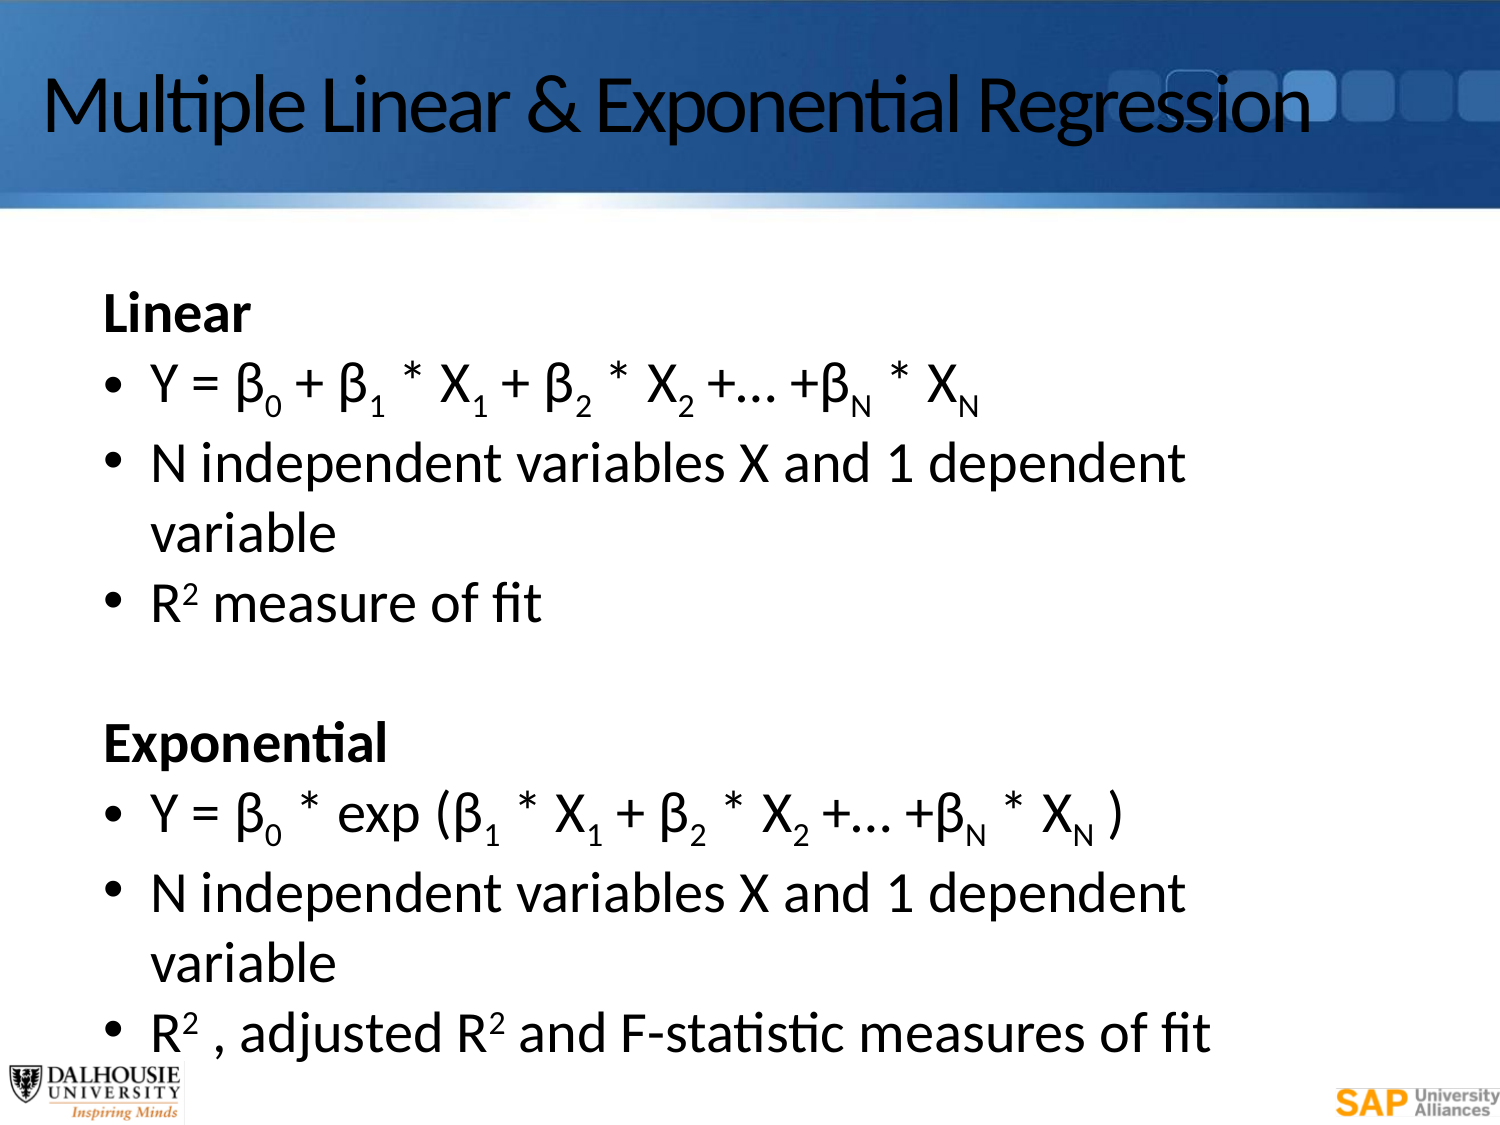

# Multiple Linear & Exponential Regression
Linear
Y = β0 + β1 * X1 + β2 * X2 +… +βN * XN
N independent variables X and 1 dependent variable
R2 measure of fit

Exponential
Y = β0 * exp (β1 * X1 + β2 * X2 +… +βN * XN )
N independent variables X and 1 dependent variable
R2 , adjusted R2 and F-statistic measures of fit